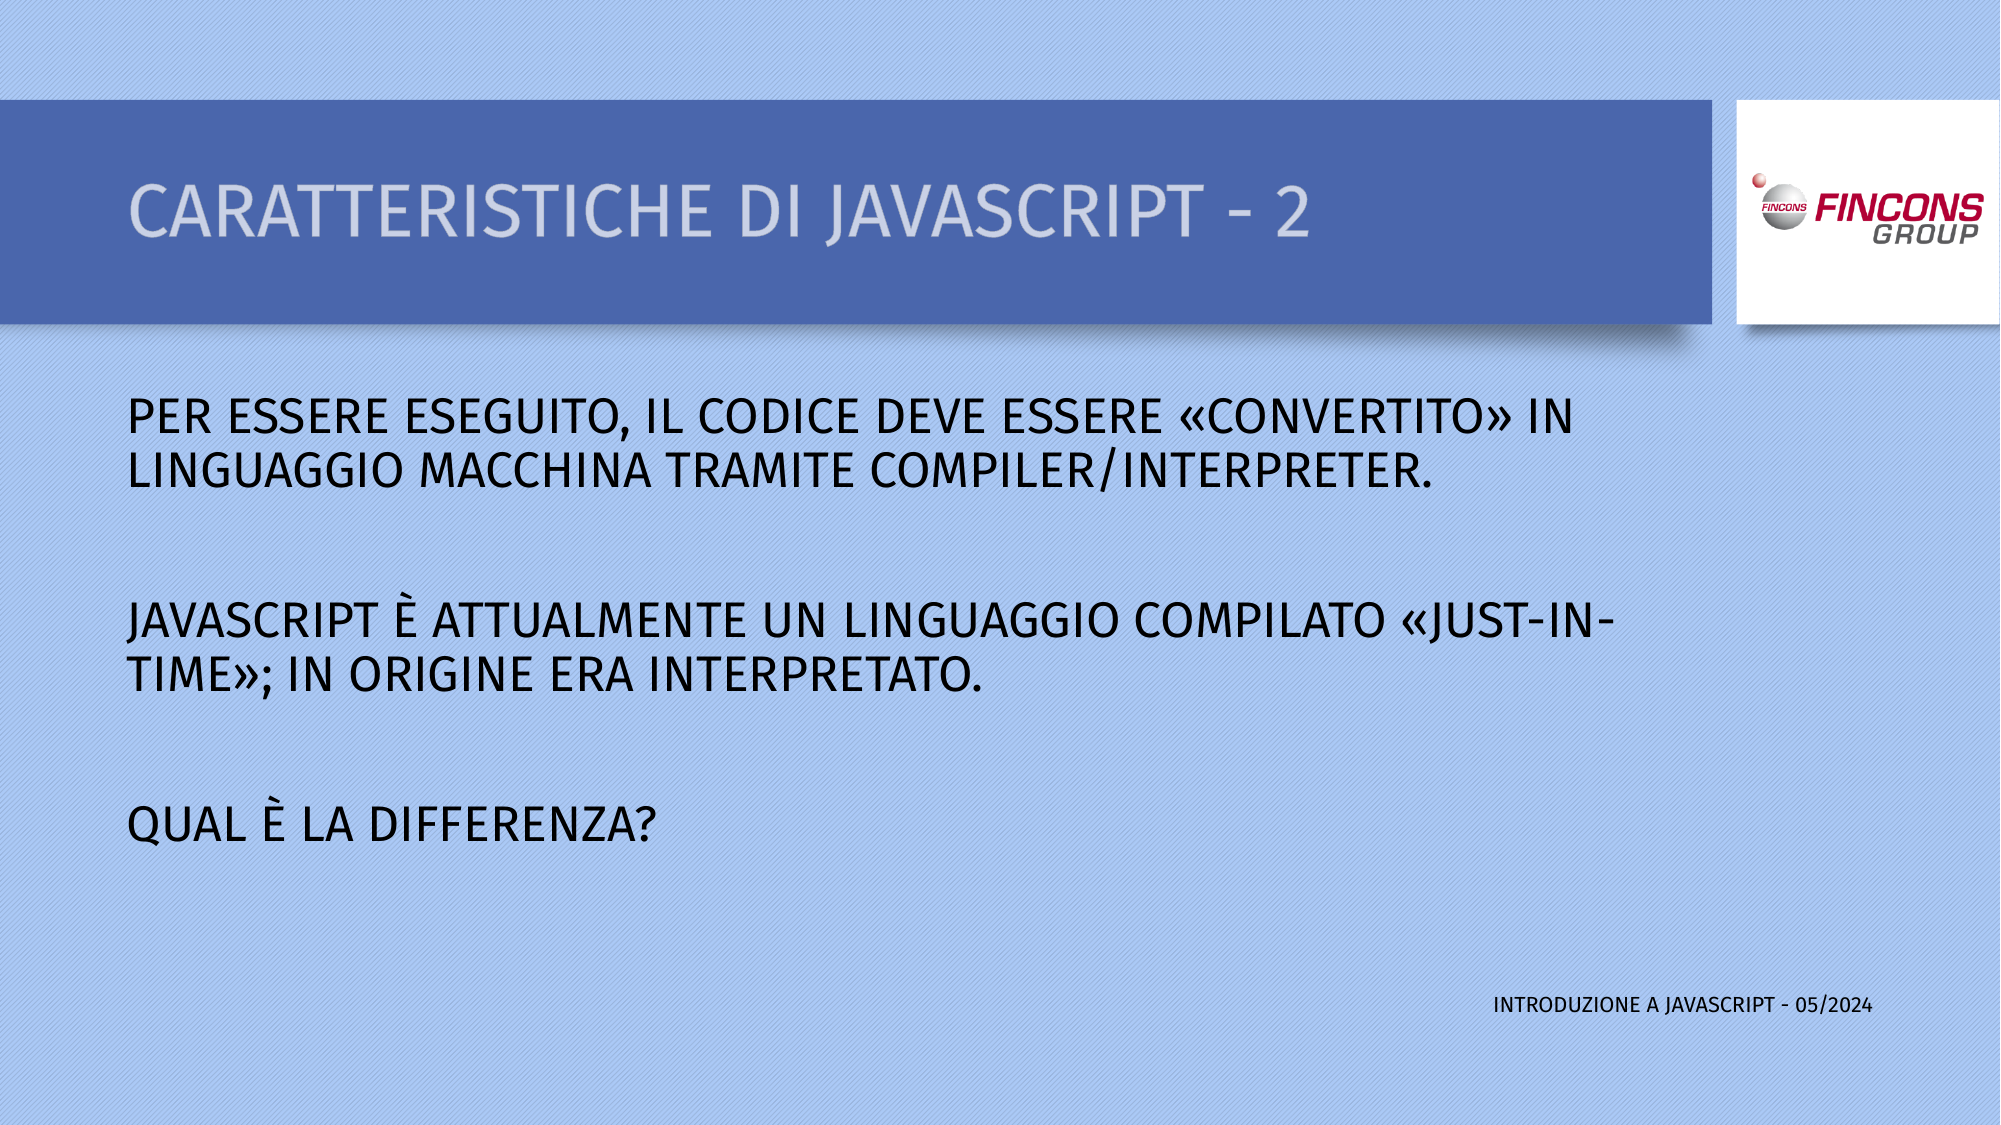

# CARATTERISTICHE DI JAVASCRIPT - 2
PER ESSERE ESEGUITO, IL CODICE DEVE ESSERE «CONVERTITO» IN LINGUAGGIO MACCHINA TRAMITE COMPILER/INTERPRETER.

JAVASCRIPT È ATTUALMENTE UN LINGUAGGIO COMPILATO «JUST-IN-TIME»; IN ORIGINE ERA INTERPRETATO.

QUAL È LA DIFFERENZA?
INTRODUZIONE A JAVASCRIPT - 05/2024